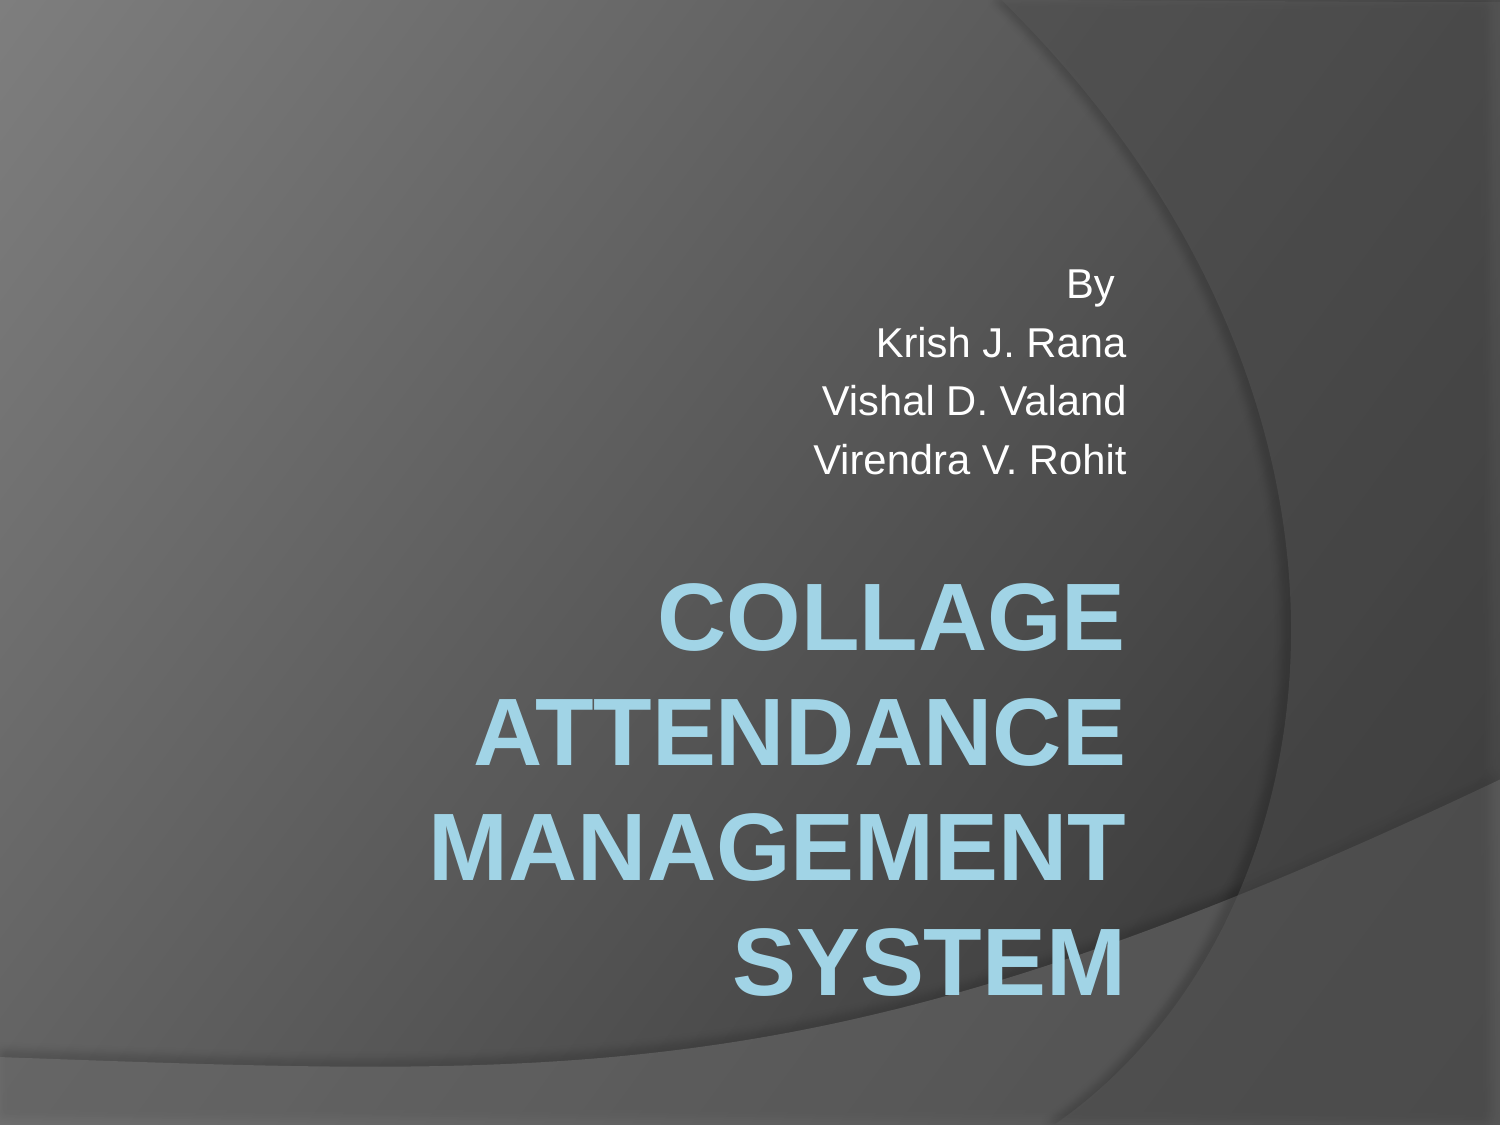

By
Krish J. Rana
Vishal D. Valand
Virendra V. Rohit

# Collage Attendance Management System